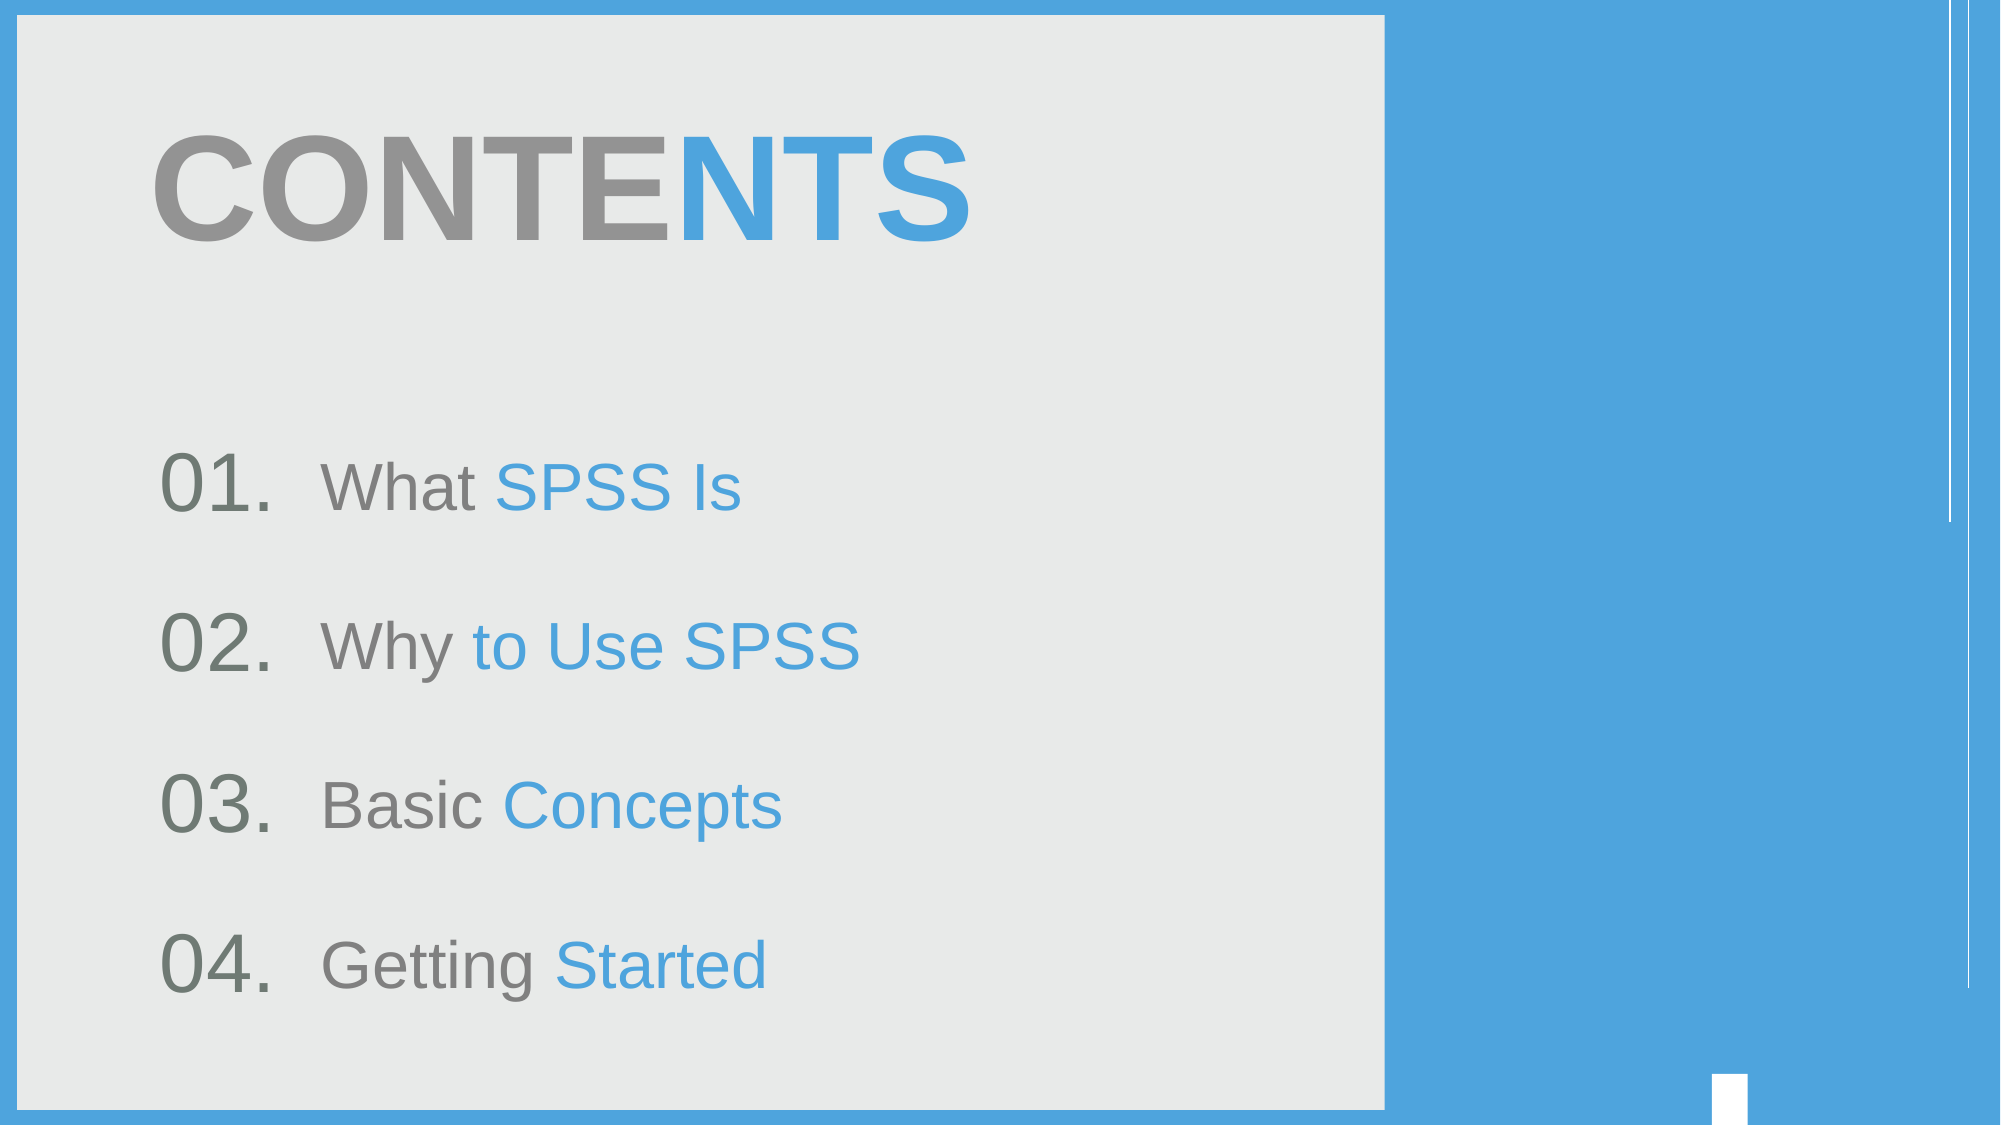

01.
What SPSS Is
02.
Why to Use SPSS
03.
Basic Concepts
04.
Getting Started